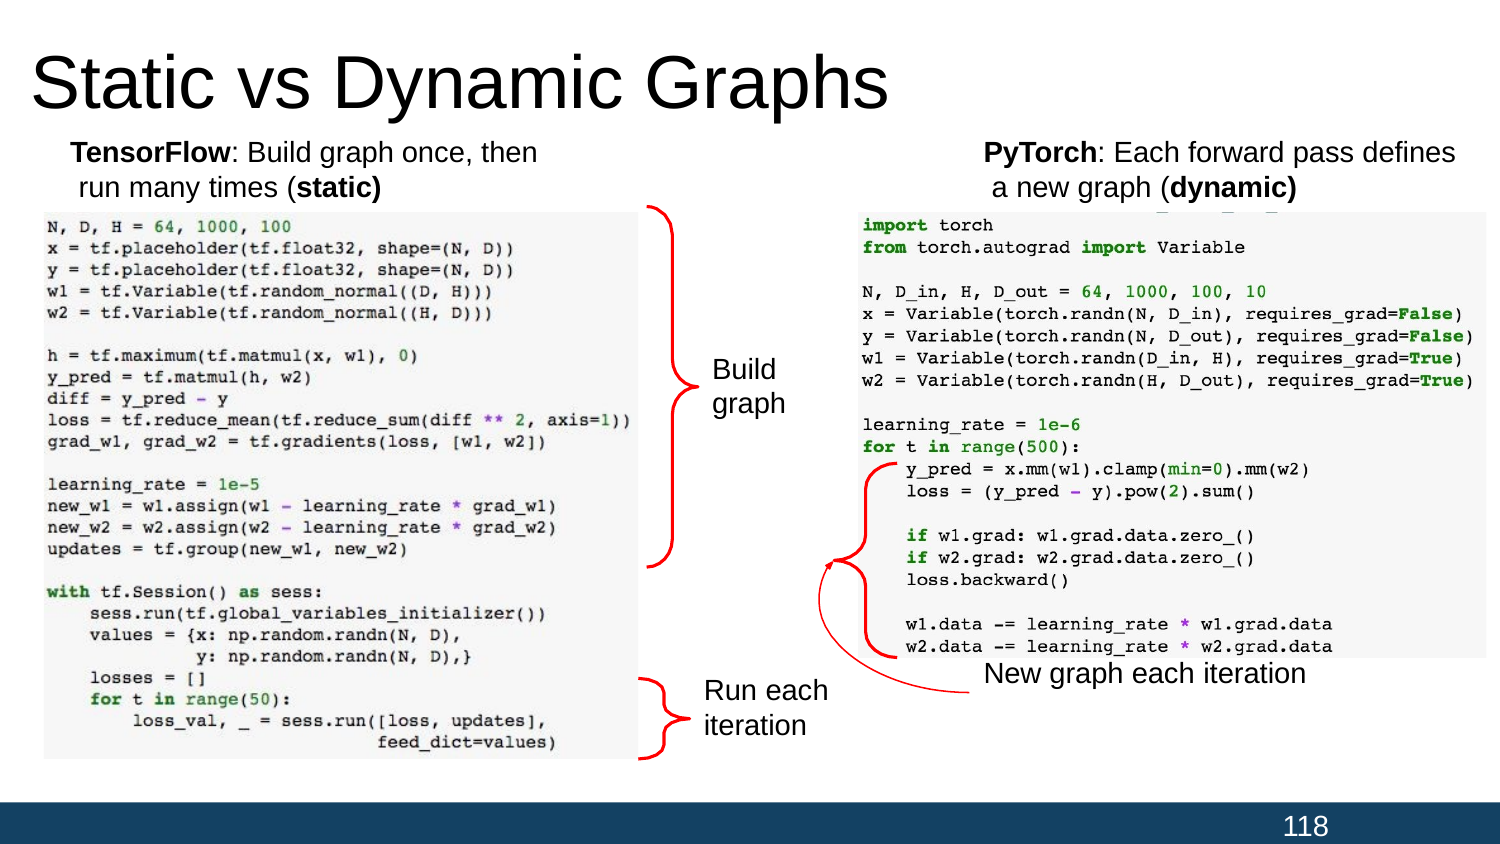

# Static vs Dynamic Graphs
TensorFlow: Build graph once, then  run many times (static)
PyTorch: Each forward pass defines  a new graph (dynamic)

Build  graph

New graph each iteration
Run each  iteration